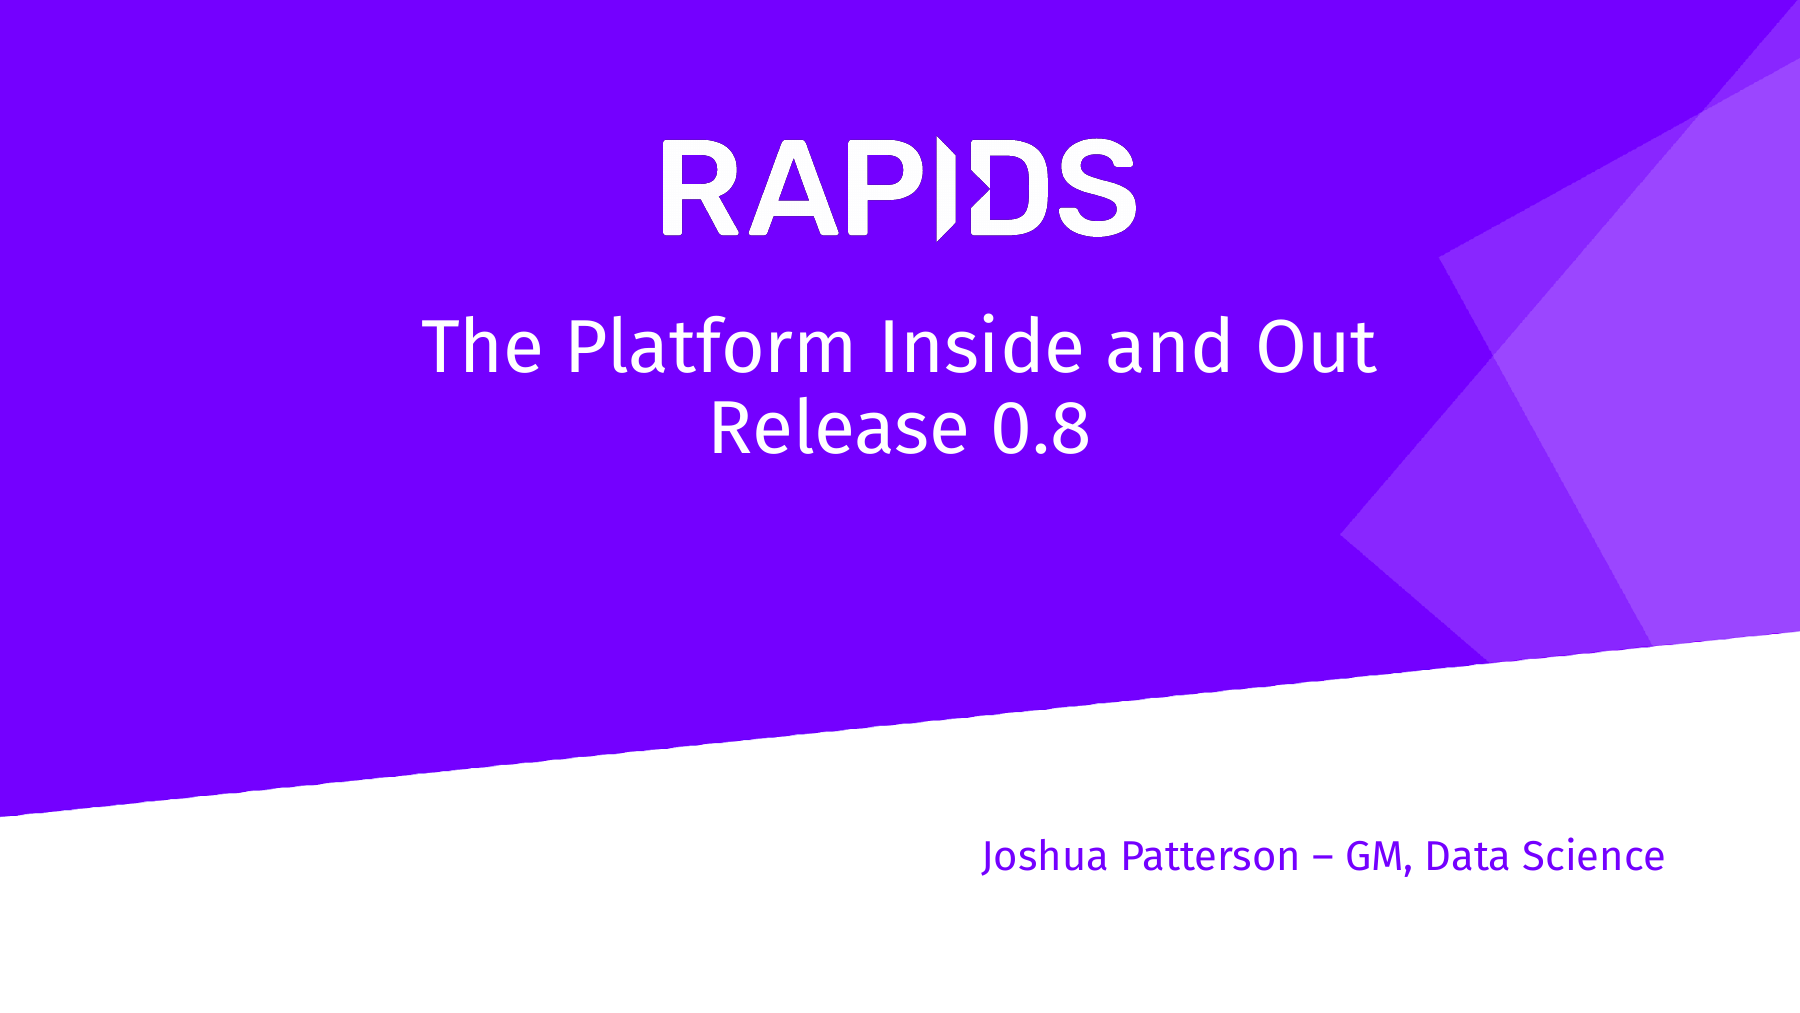

# The Platform Inside and Out Release 0.8
Joshua Patterson – GM, Data Science